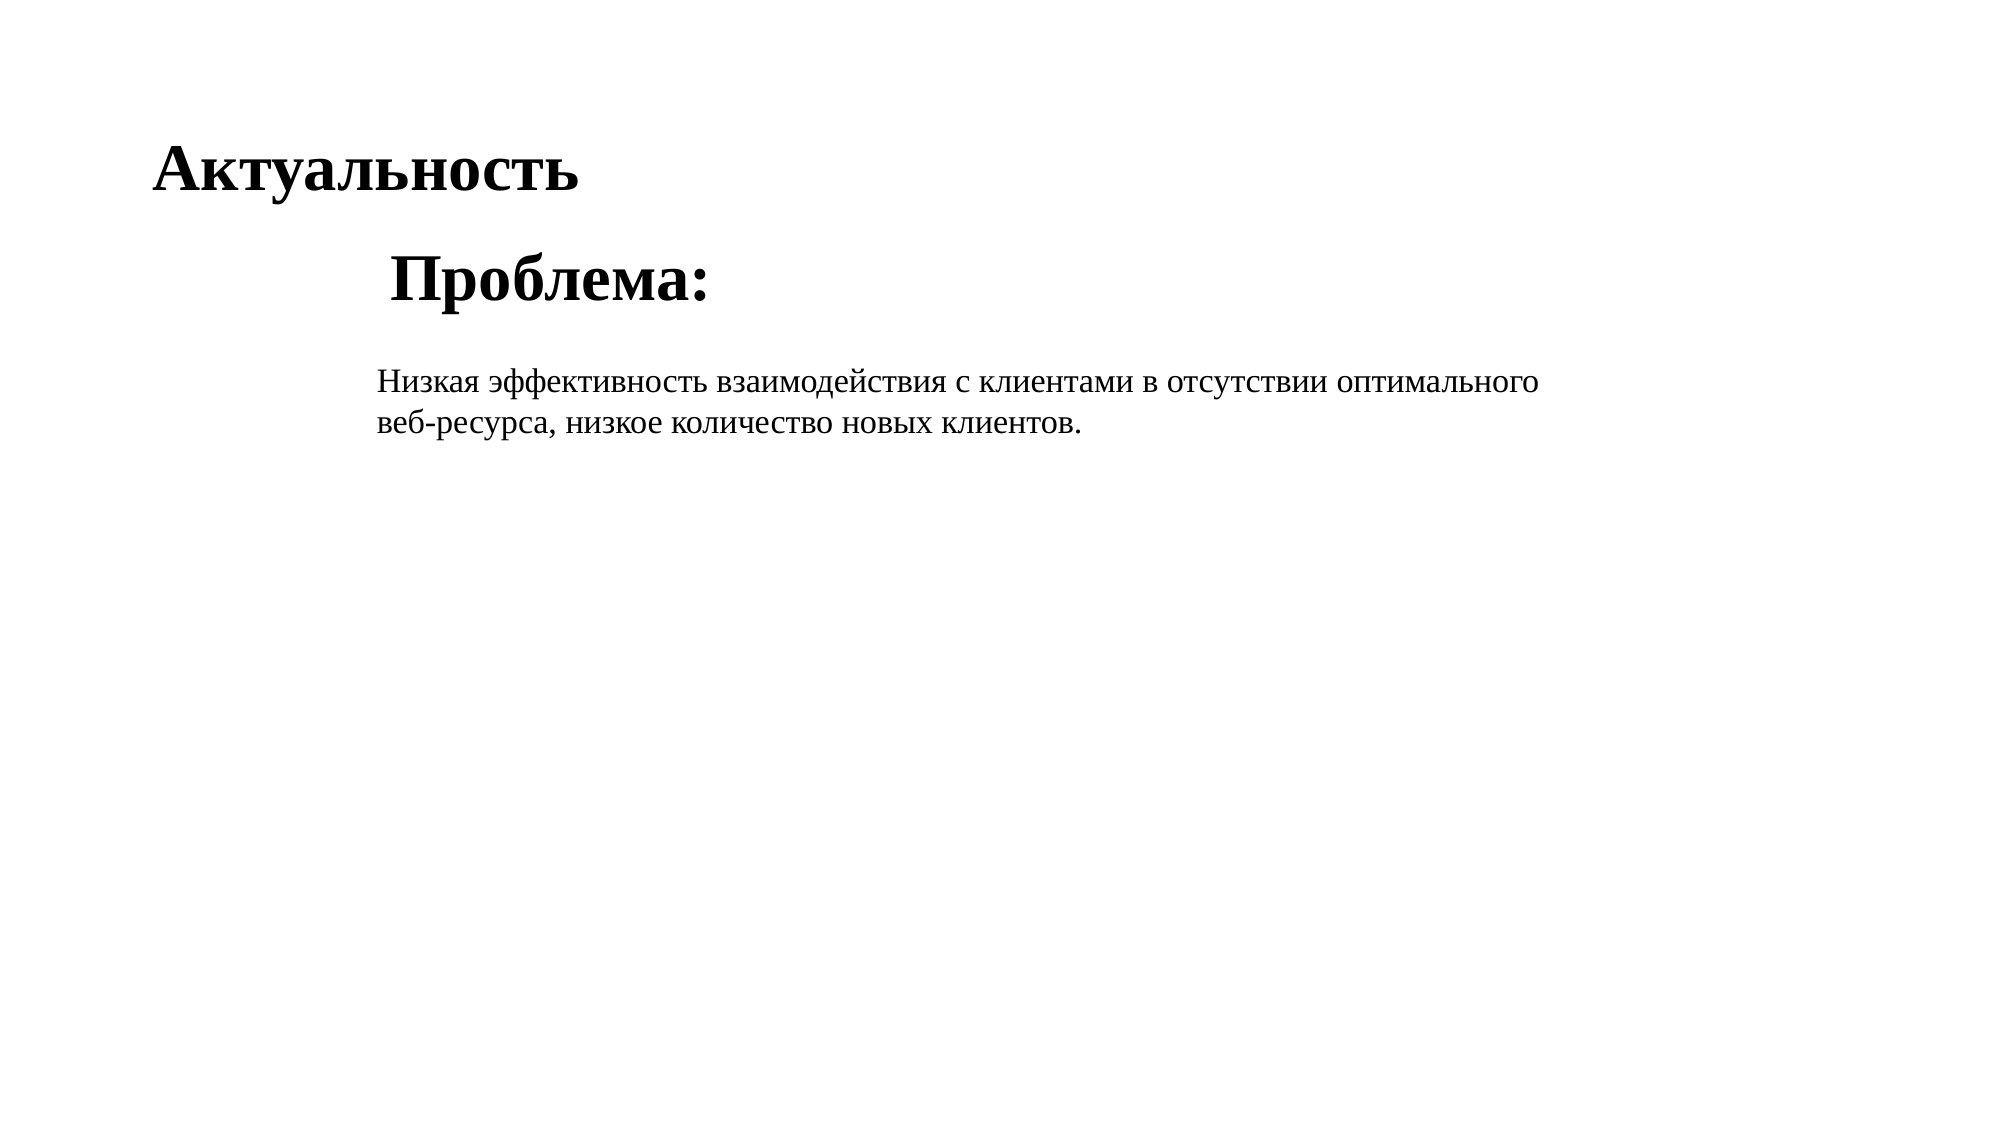

# Актуальность
Проблема:
Низкая эффективность взаимодействия с клиентами в отсутствии оптимального веб-ресурса, низкое количество новых клиентов.